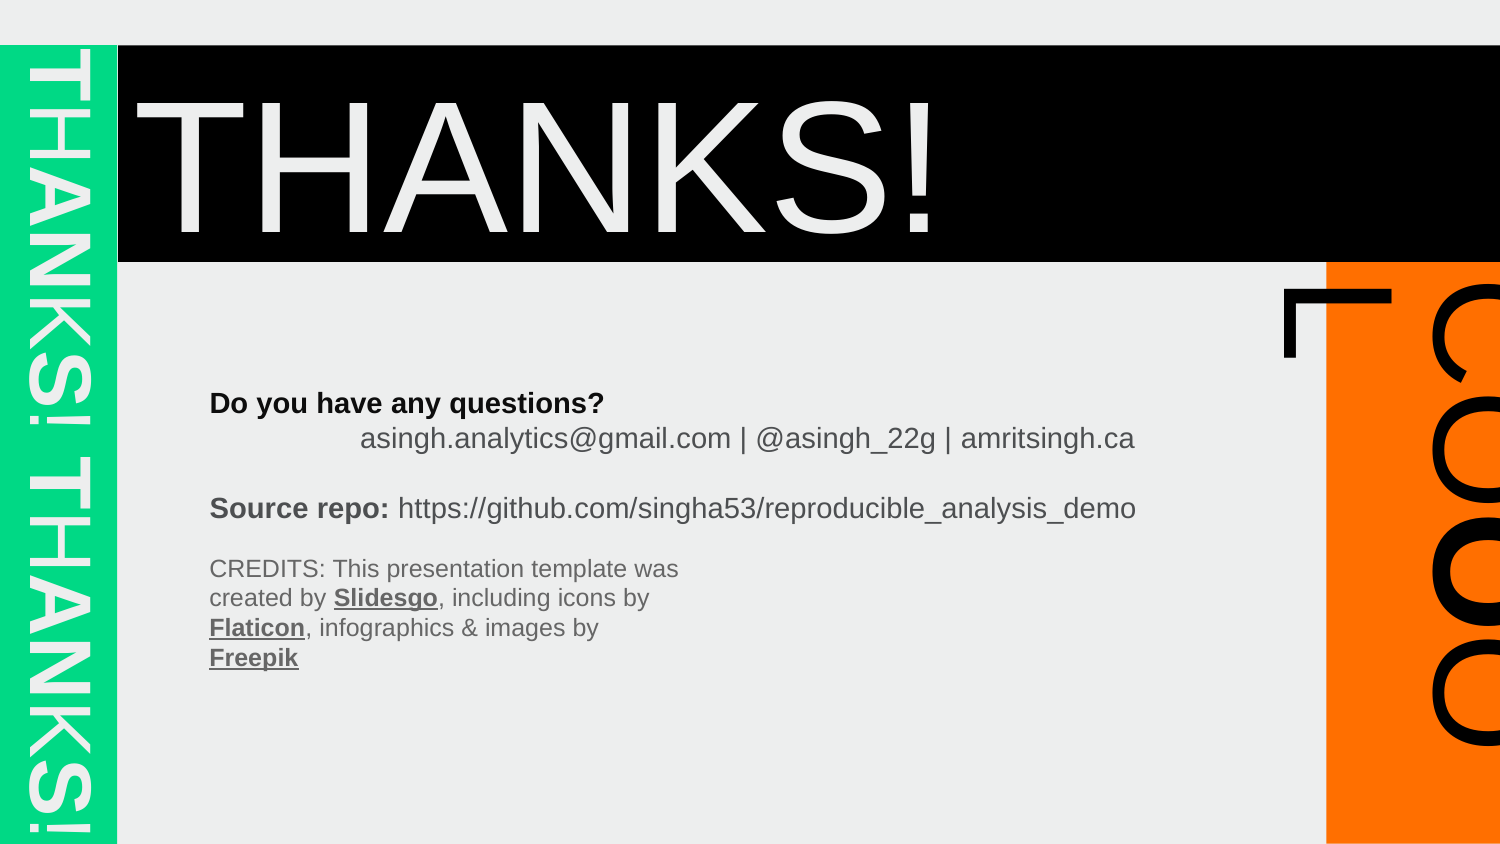

# THANKS!
Do you have any questions?
asingh.analytics@gmail.com | @asingh_22g | amritsingh.ca

Source repo: https://github.com/singha53/reproducible_analysis_demo